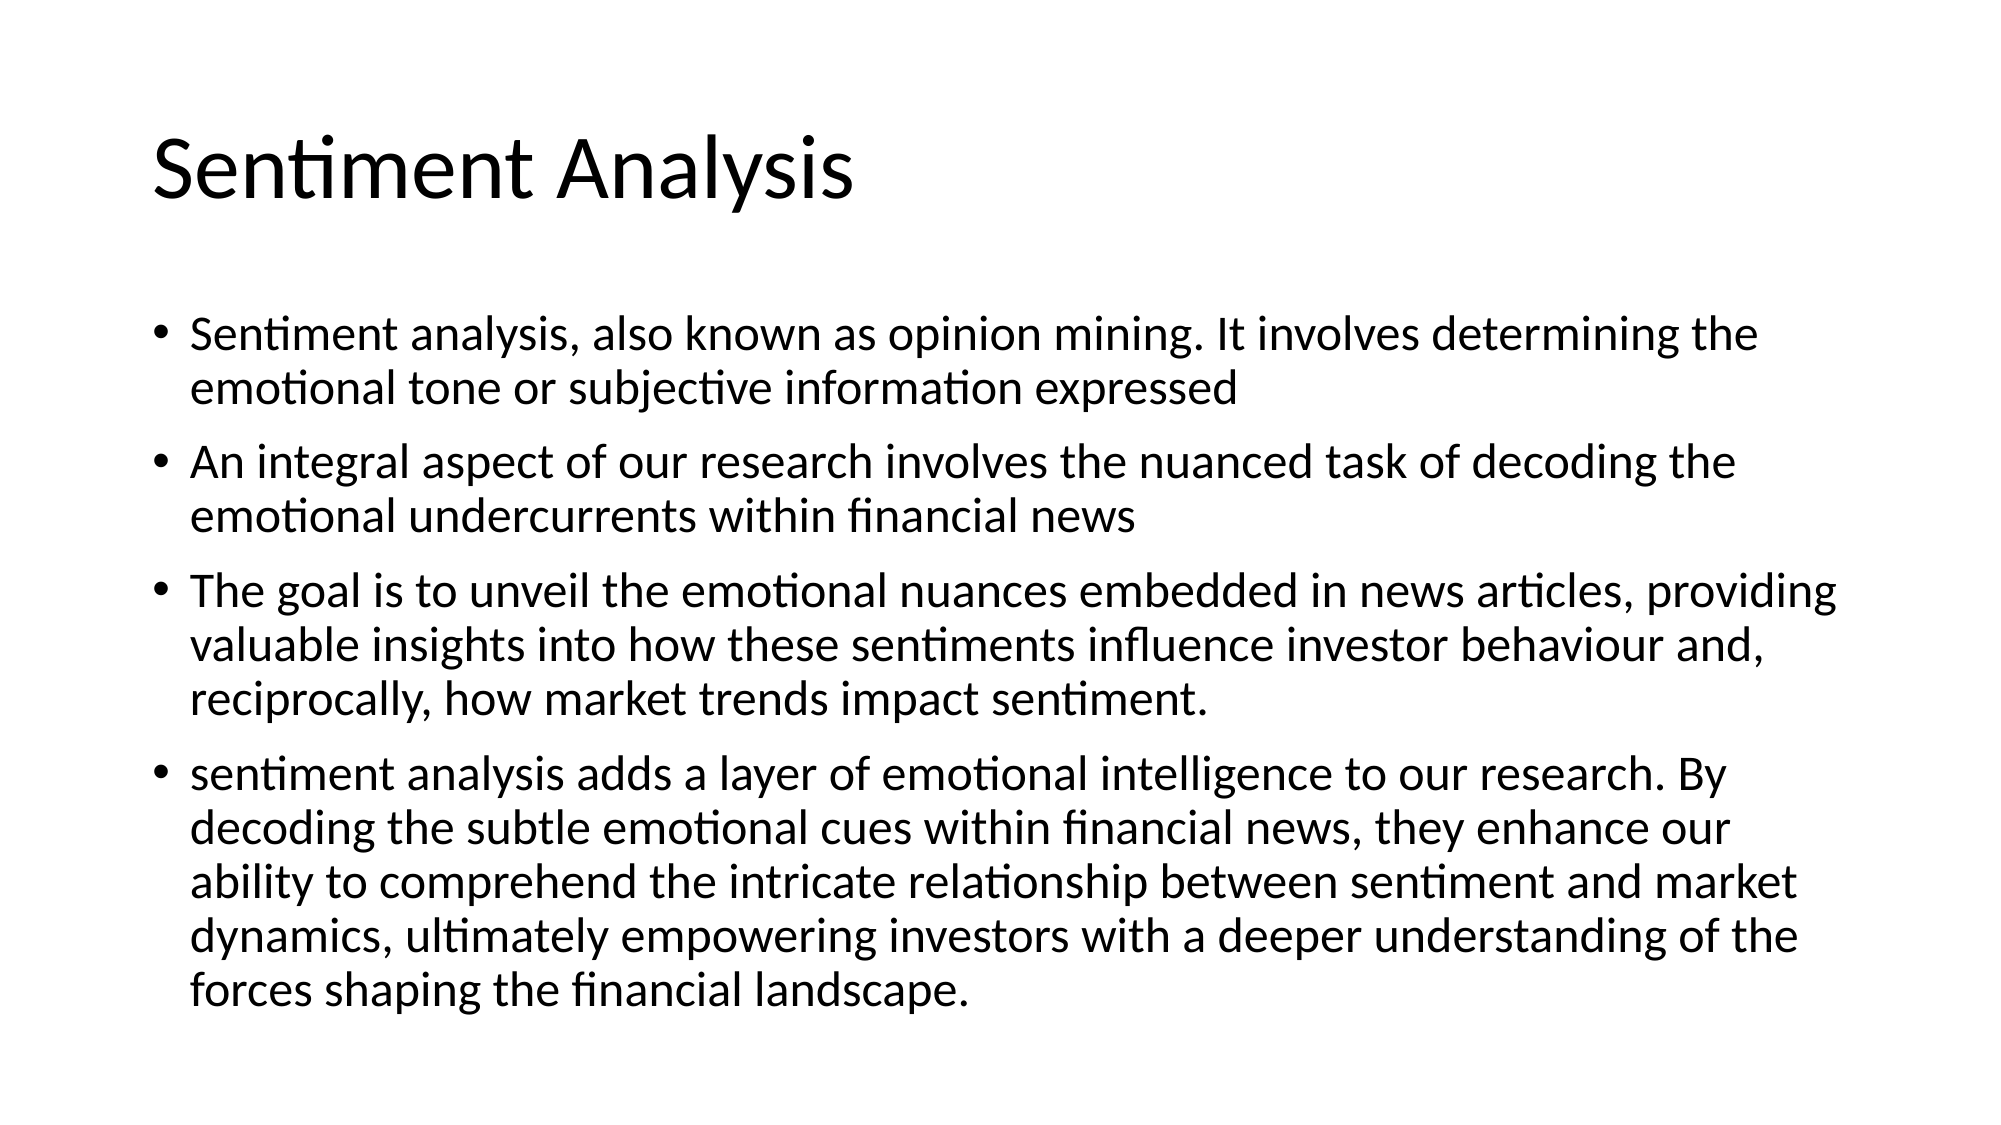

# Sentiment Analysis
Sentiment analysis, also known as opinion mining. It involves determining the emotional tone or subjective information expressed
An integral aspect of our research involves the nuanced task of decoding the emotional undercurrents within financial news
The goal is to unveil the emotional nuances embedded in news articles, providing valuable insights into how these sentiments influence investor behaviour and, reciprocally, how market trends impact sentiment.
sentiment analysis adds a layer of emotional intelligence to our research. By decoding the subtle emotional cues within financial news, they enhance our ability to comprehend the intricate relationship between sentiment and market dynamics, ultimately empowering investors with a deeper understanding of the forces shaping the financial landscape.